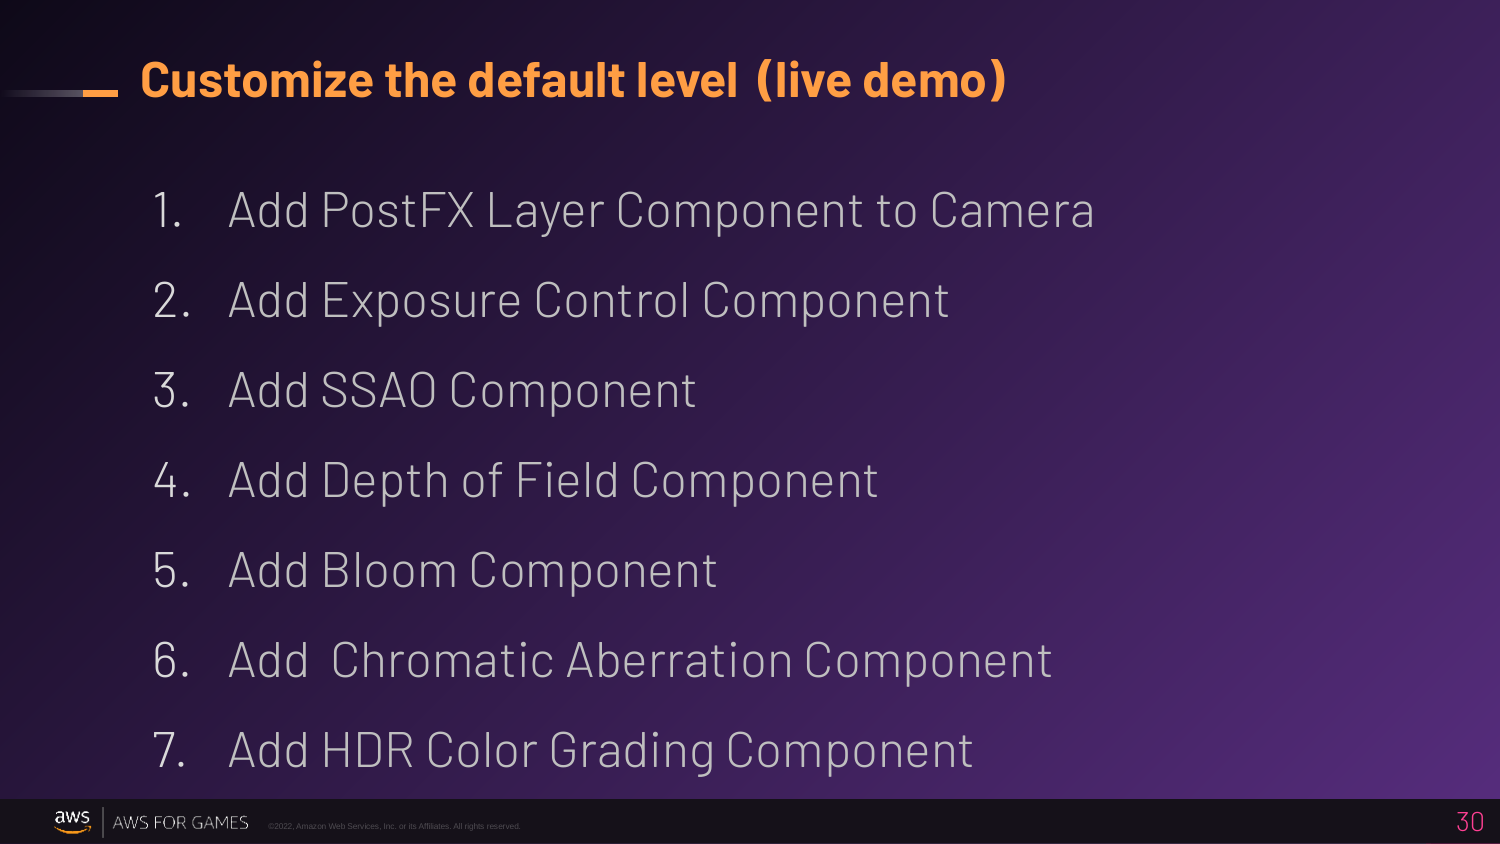

# Customize the default level  (live demo)
Add PostFX Layer Component to Camera
Add Exposure Control Component
Add SSAO Component
Add Depth of Field Component
Add Bloom Component
Add  Chromatic Aberration Component
Add HDR Color Grading Component
30